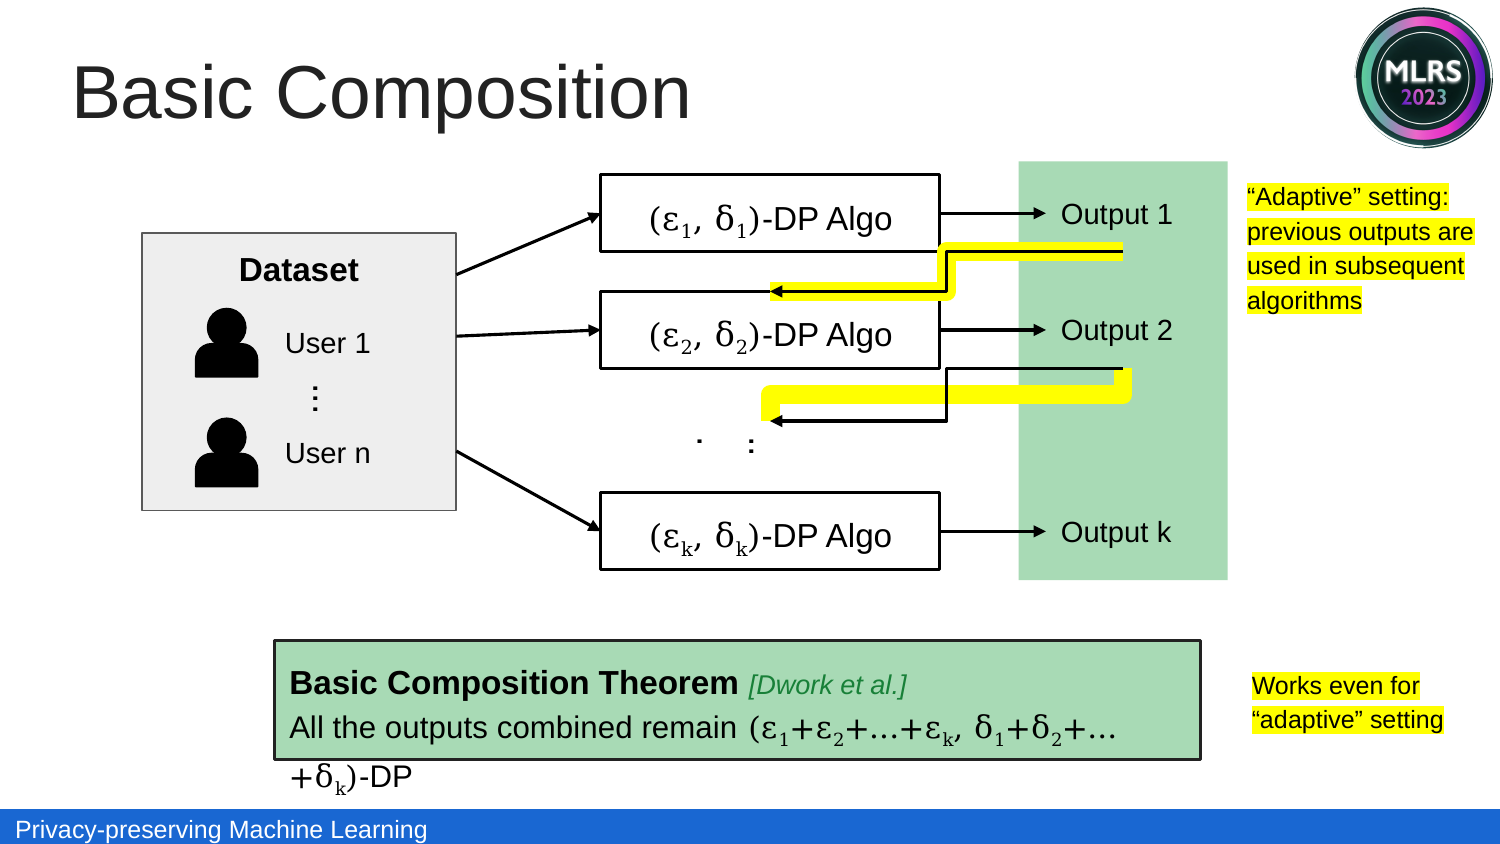

Basic Composition
“Adaptive” setting: previous outputs are used in subsequent algorithms

(ε1, δ1)-DP Algo
Output 1
Dataset
User 1

...
User n

(ε2, δ2)-DP Algo
Output 2
...
(εk, δk)-DP Algo
Output k
Basic Composition Theorem [Dwork et al.]
All the outputs combined remain (ε1+ε2+...+εk, δ1+δ2+...+δk)-DP
Works even for “adaptive” setting